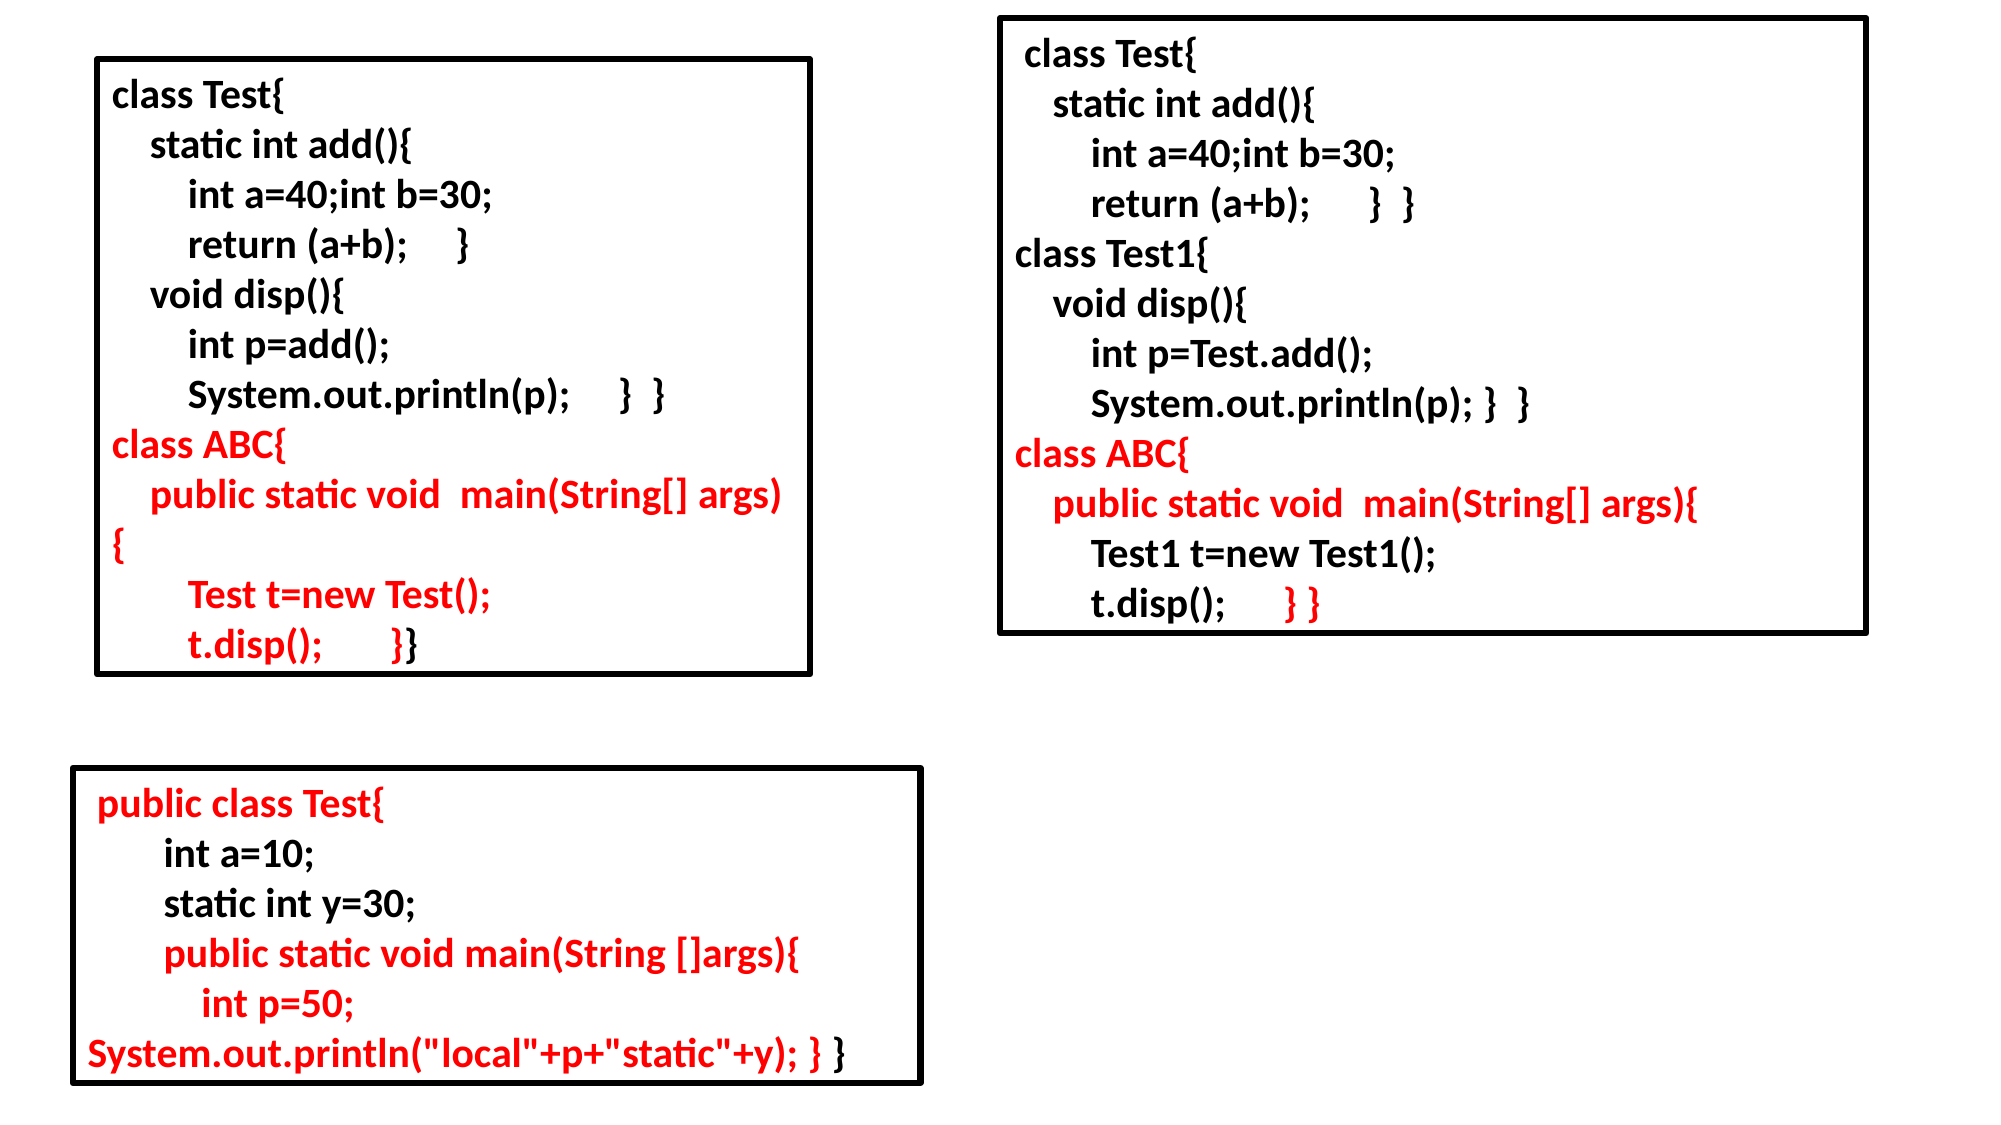

class Test{
    static int add(){
        int a=40;int b=30;
        return (a+b);      }  }
class Test1{
    void disp(){
        int p=Test.add();
        System.out.println(p); }  }
class ABC{
    public static void  main(String[] args){
        Test1 t=new Test1();
        t.disp();      } }
class Test{
    static int add(){
        int a=40;int b=30;
        return (a+b);     }
    void disp(){
        int p=add();
        System.out.println(p);     }  }
class ABC{
    public static void  main(String[] args){
        Test t=new Test();
        t.disp();       }}
 public class Test{
        int a=10;
        static int y=30;
        public static void main(String []args){
            int p=50;            System.out.println("local"+p+"static"+y); } }